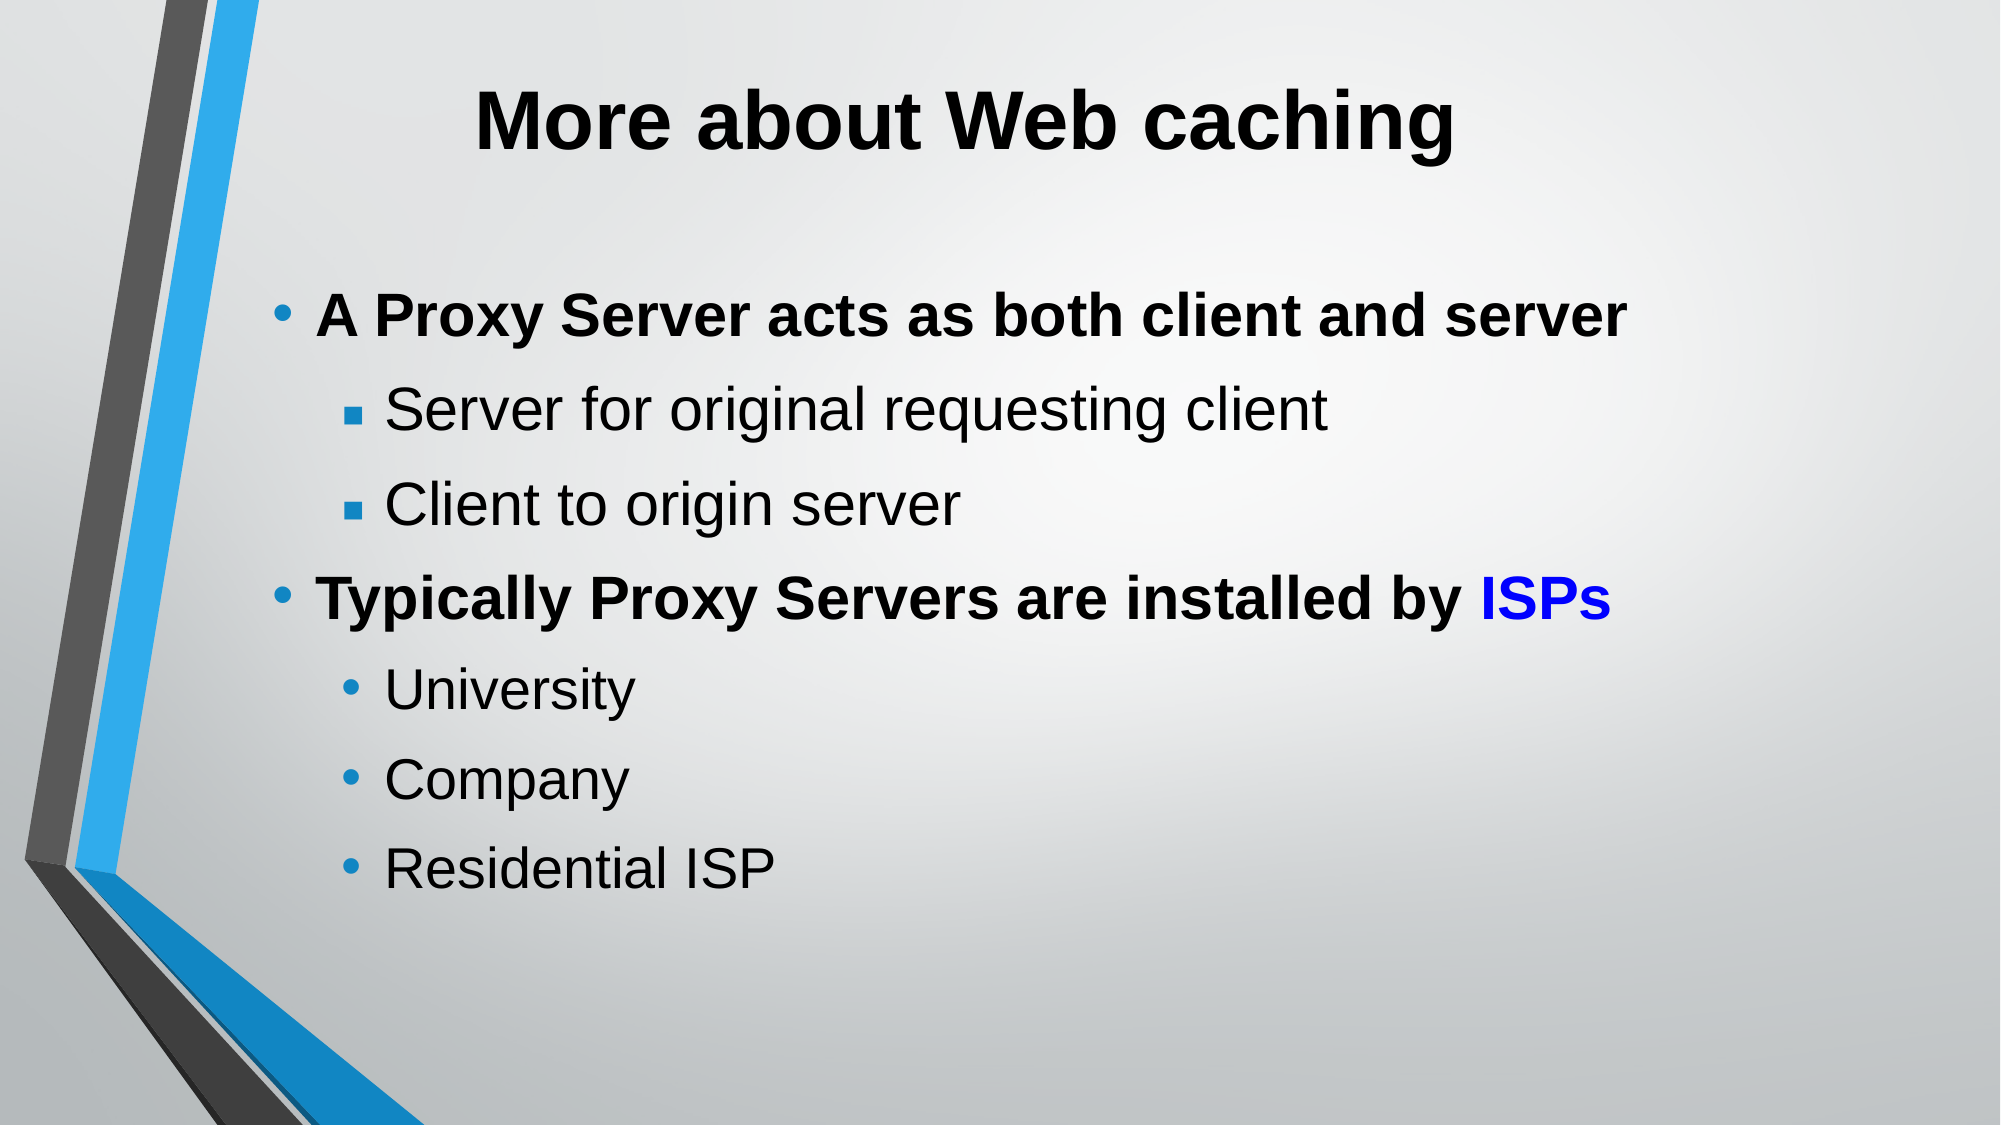

# More about Web caching
A Proxy Server acts as both client and server
Server for original requesting client
Client to origin server
Typically Proxy Servers are installed by ISPs
University
Company
Residential ISP